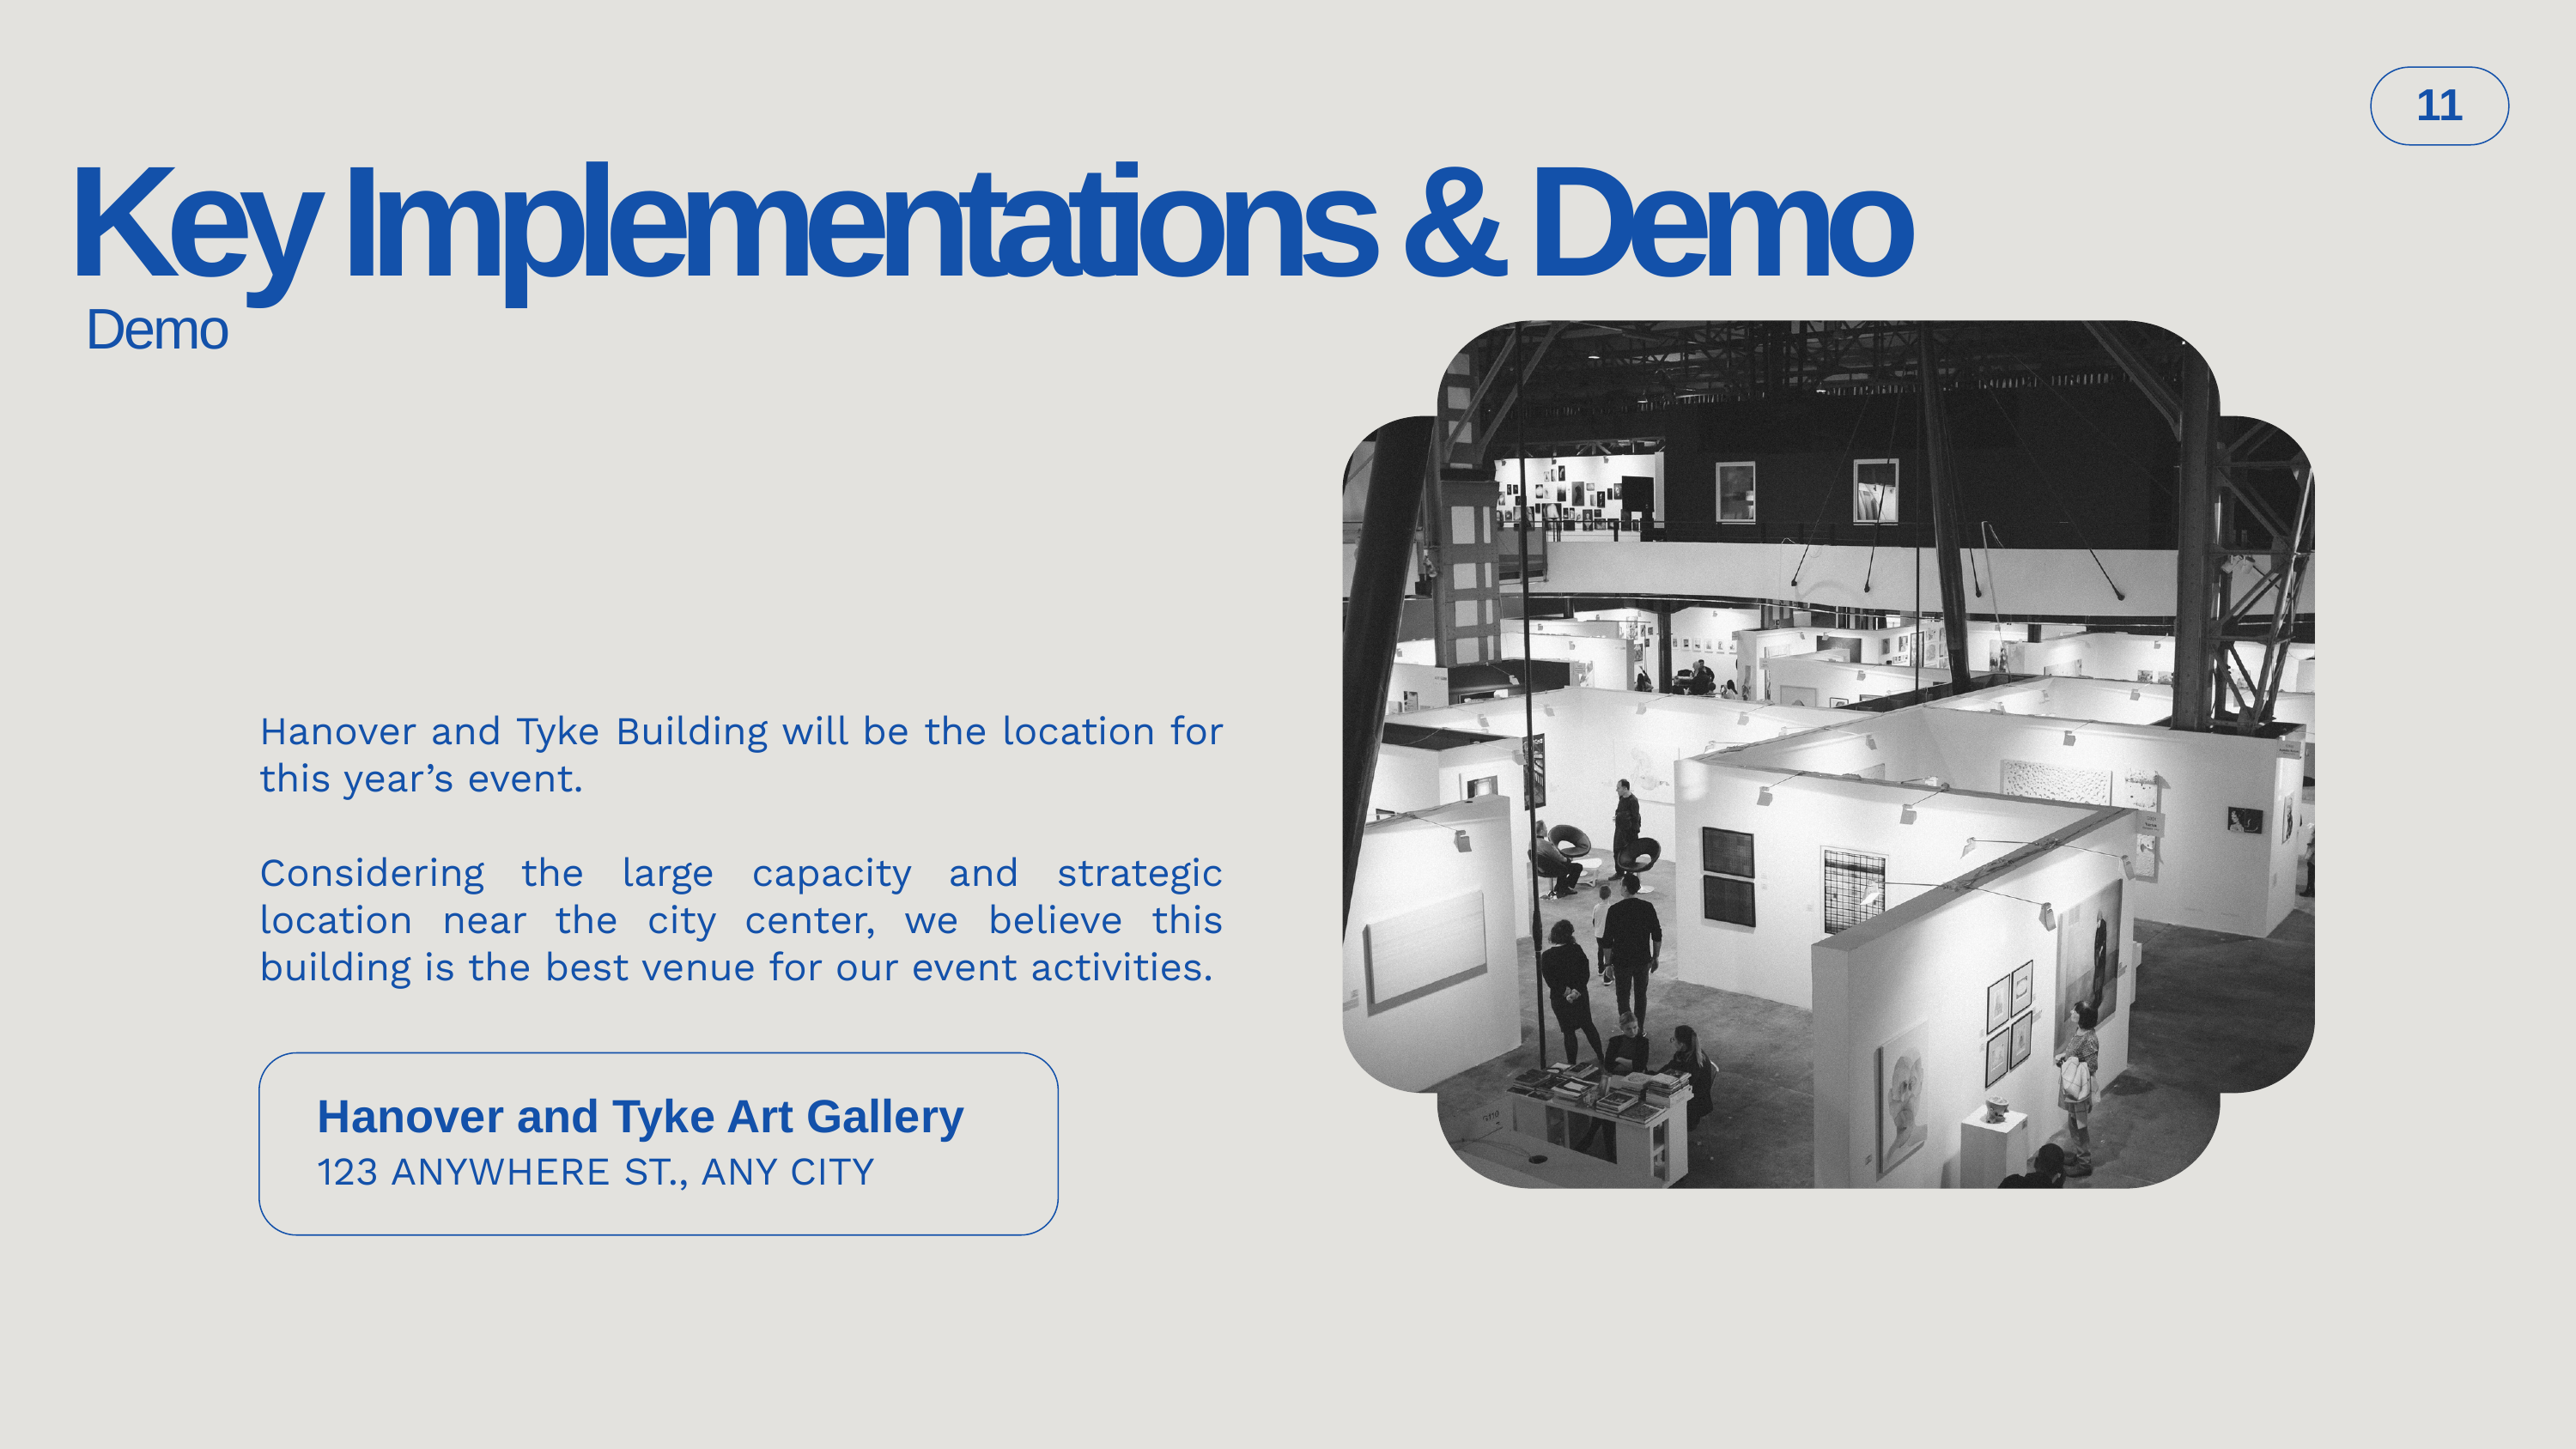

Key Implementations & Demo
11
Demo

Hanover and Tyke Building will be the location for this year’s event.

Considering the large capacity and strategic location near the city center, we believe this building is the best venue for our event activities.

Hanover and Tyke Art Gallery
123 ANYWHERE ST., ANY CITY